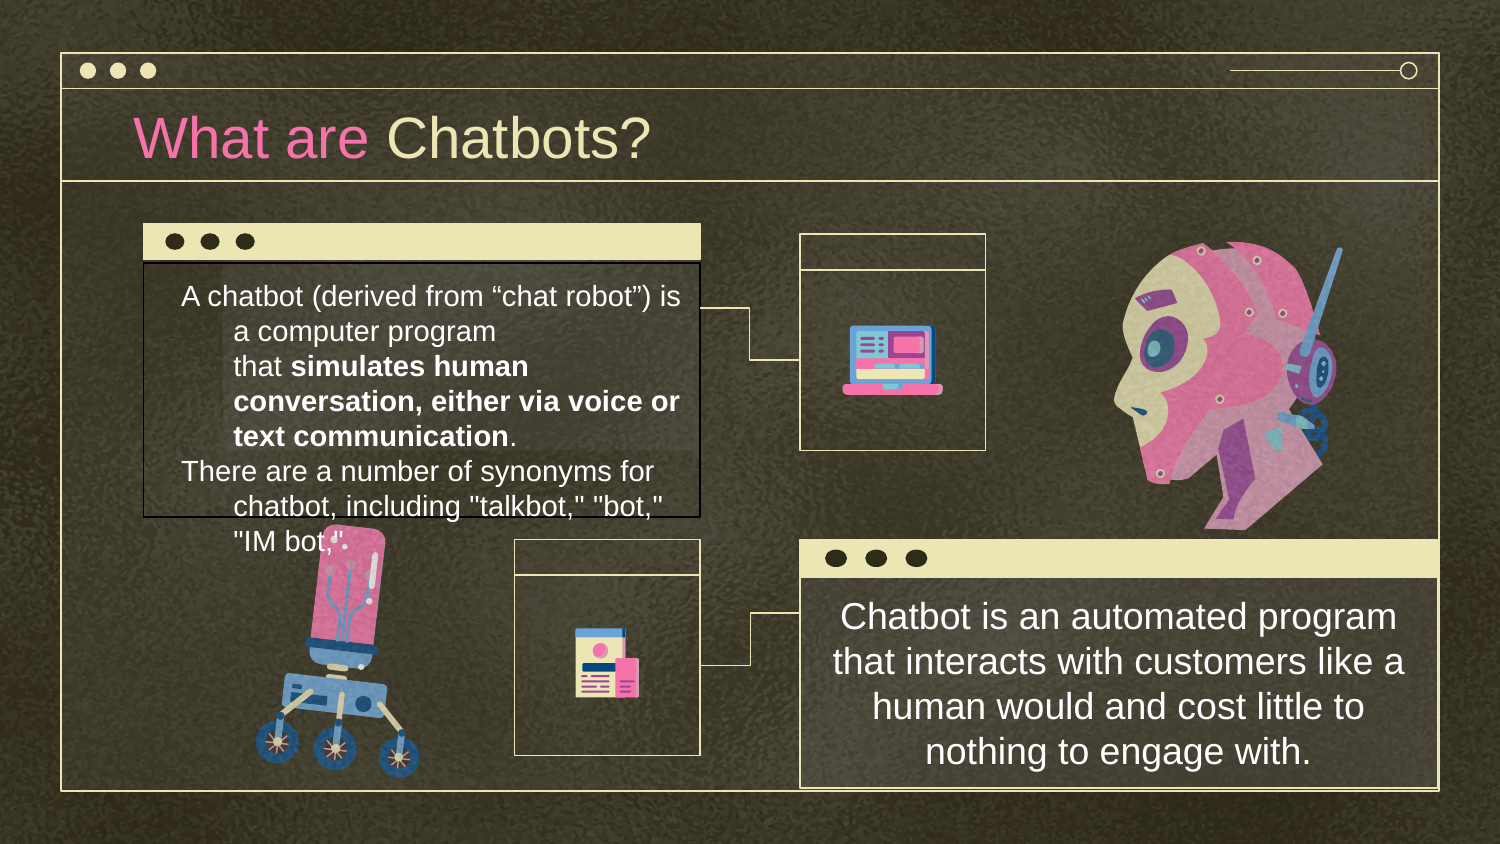

# What are Chatbots?

A chatbot (derived from “chat robot”) is a computer program that simulates human conversation, either via voice or text communication.
There are a number of synonyms for chatbot, including "talkbot," "bot," "IM bot,"

Chatbot is an automated program that interacts with customers like a human would and cost little to nothing to engage with.